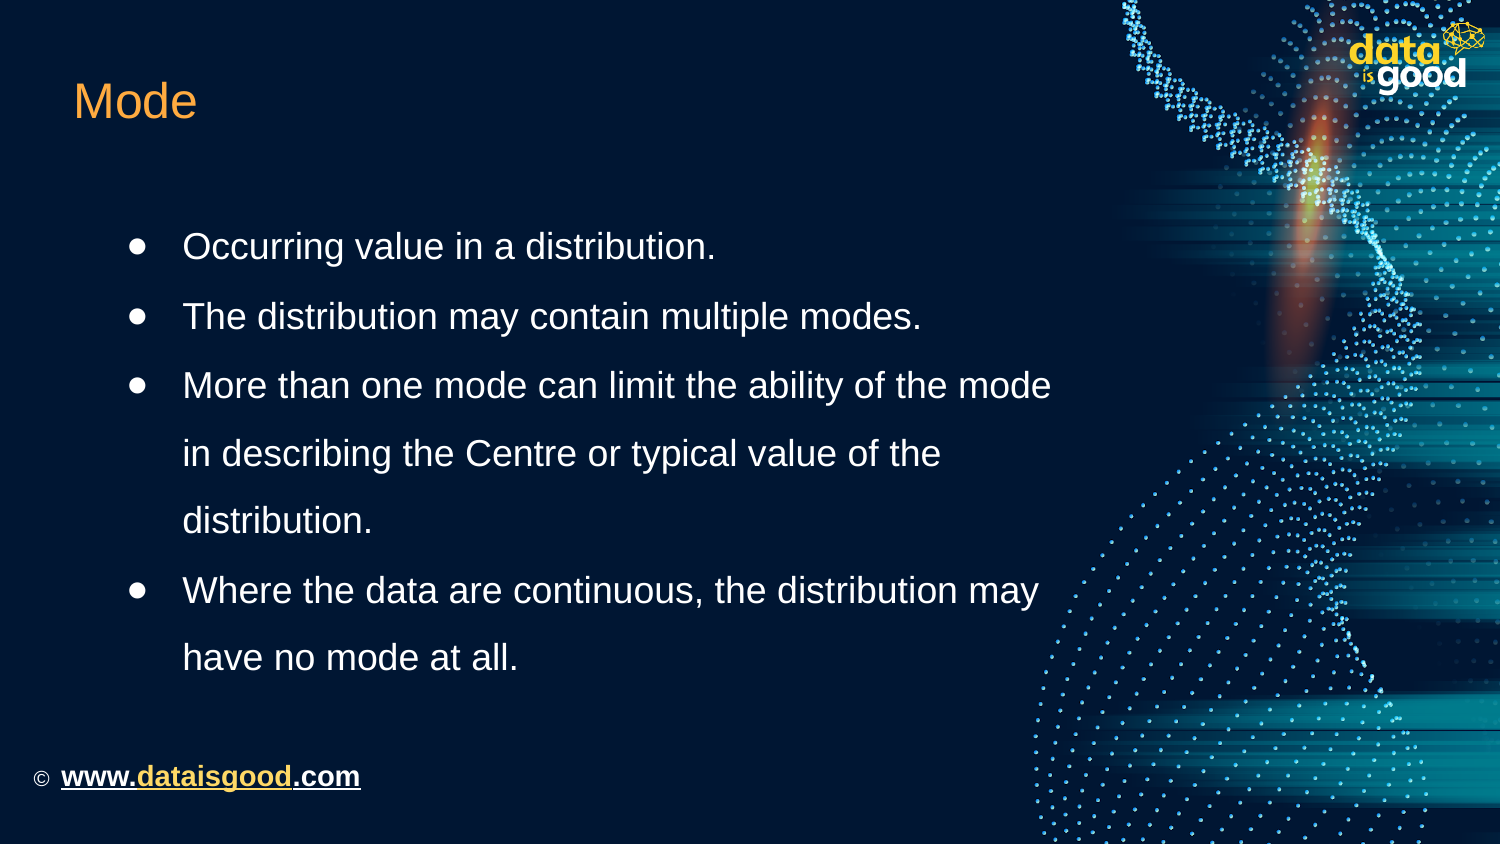

# Mode
Occurring value in a distribution.
The distribution may contain multiple modes.
More than one mode can limit the ability of the mode in describing the Centre or typical value of the distribution.
Where the data are continuous, the distribution may have no mode at all.